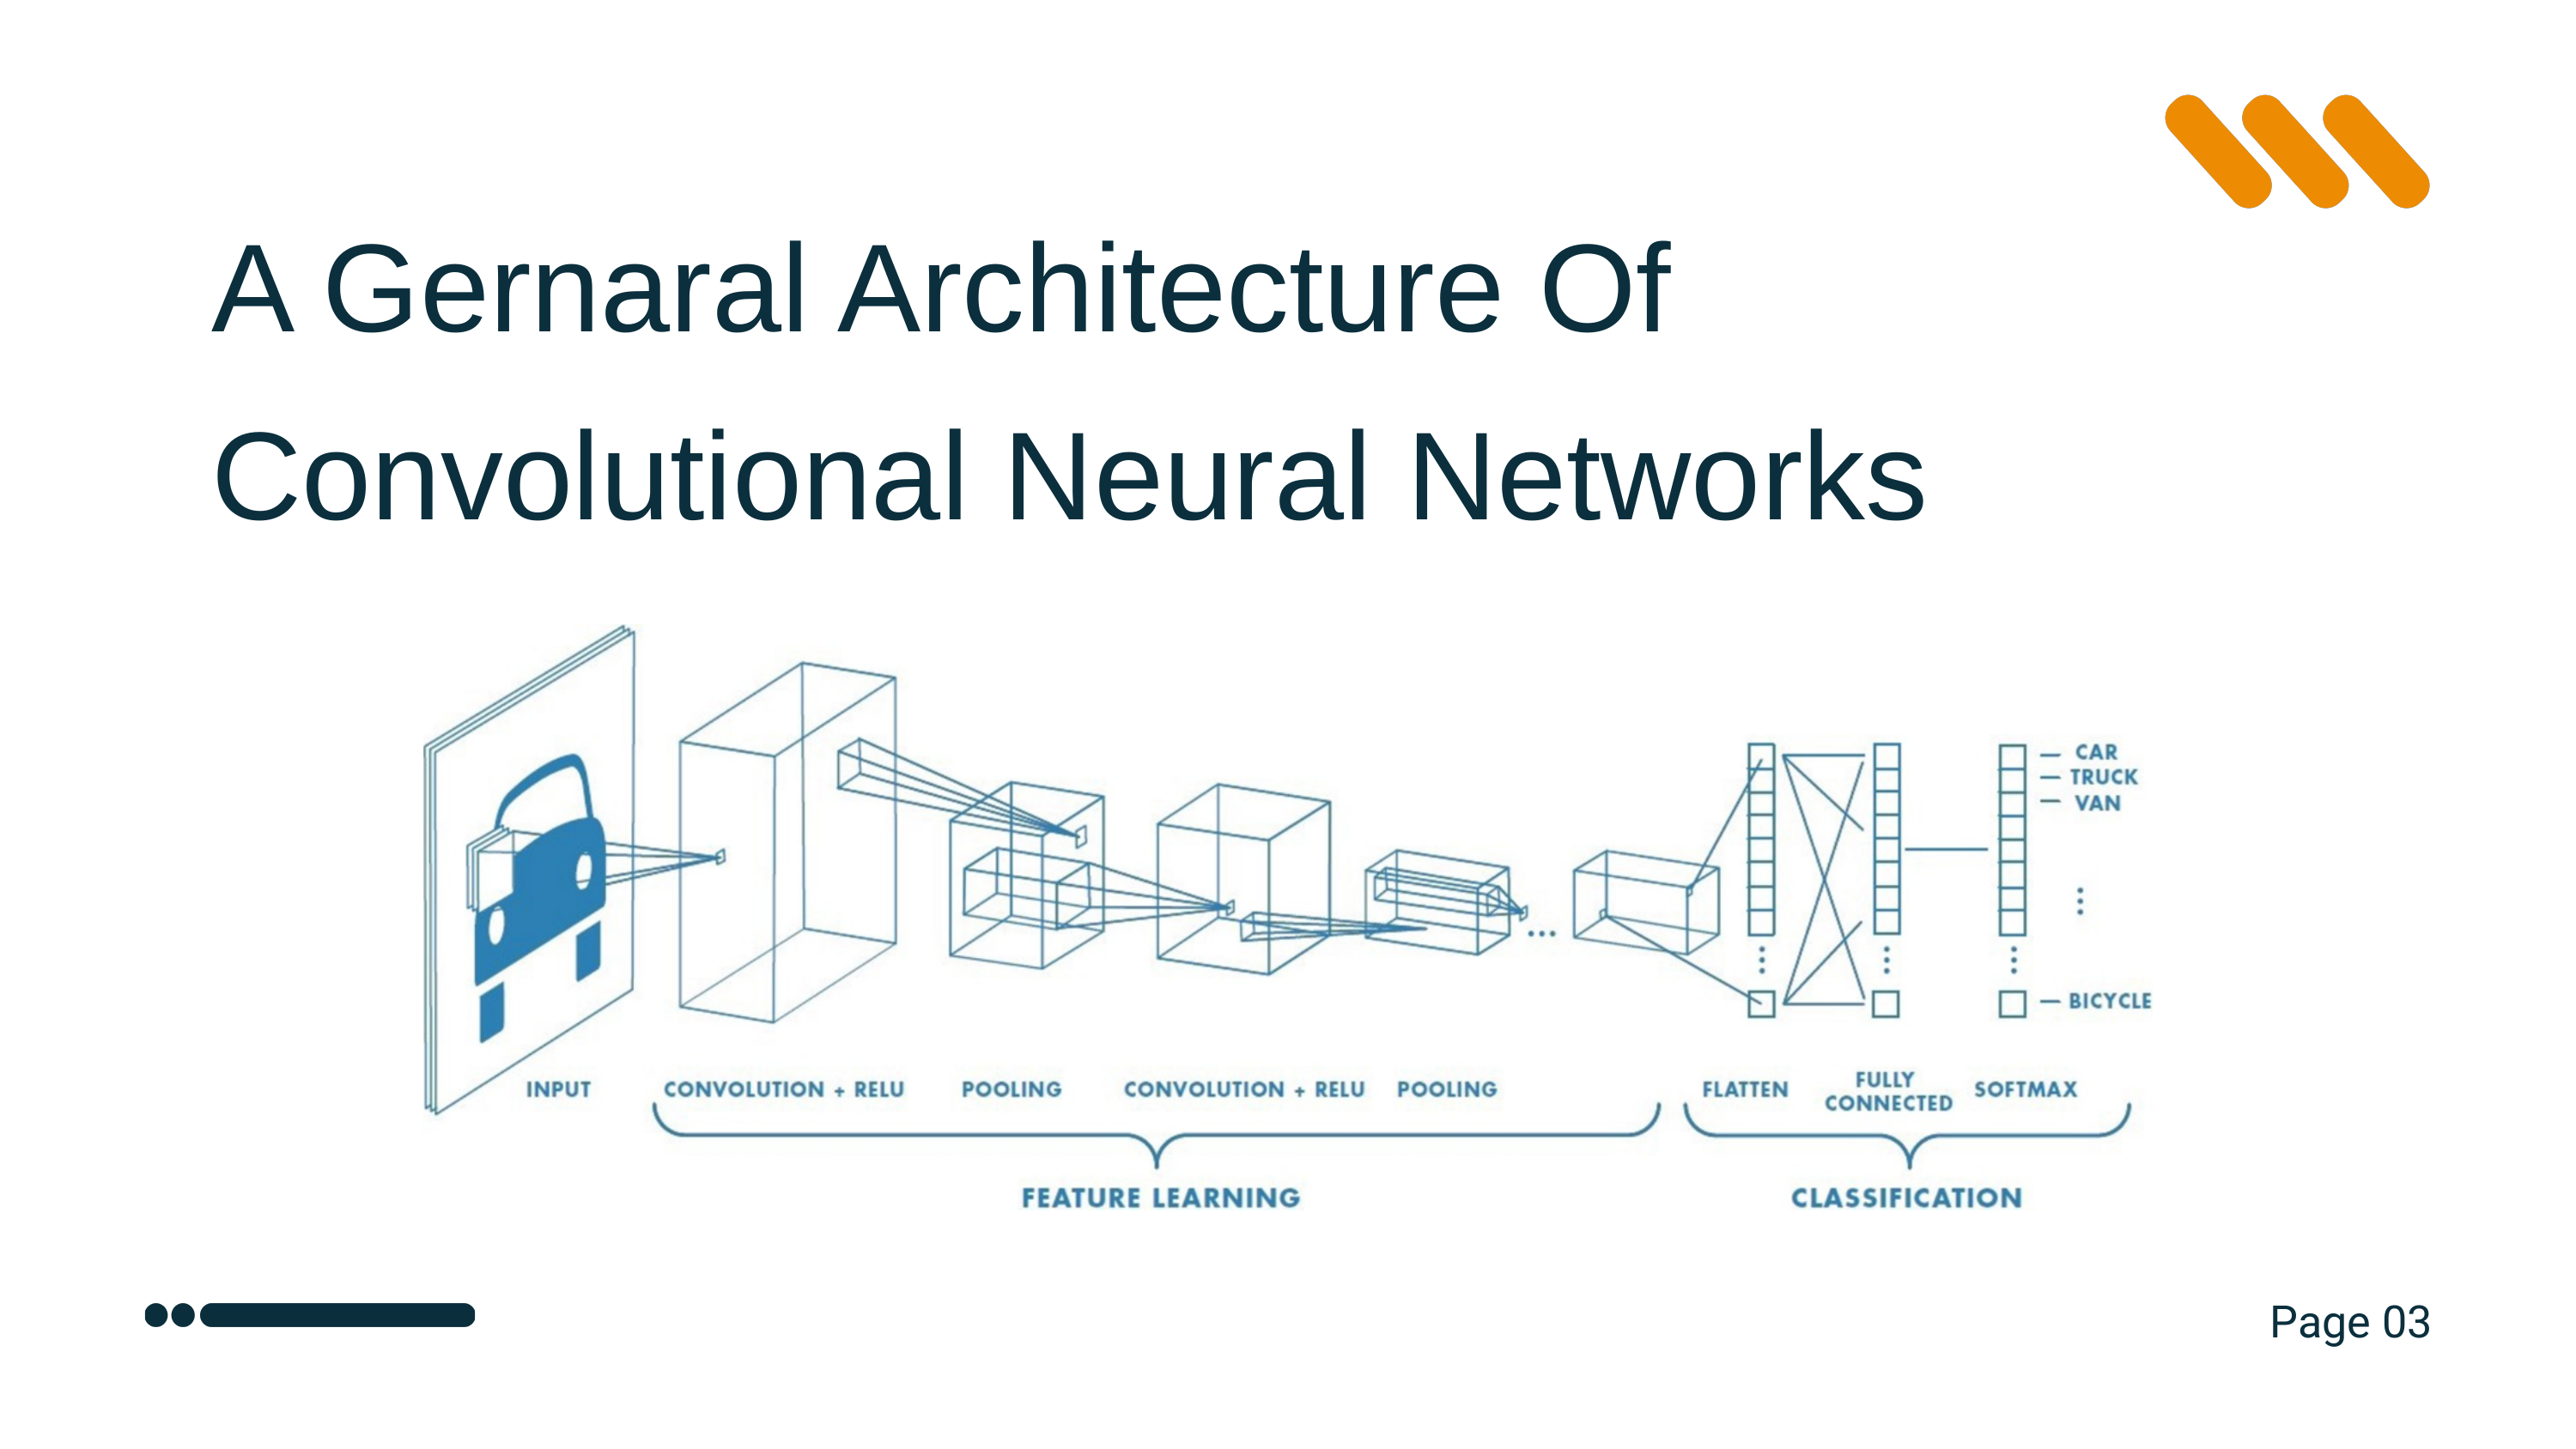

A Gernaral Architecture Of Convolutional Neural Networks

Page 03